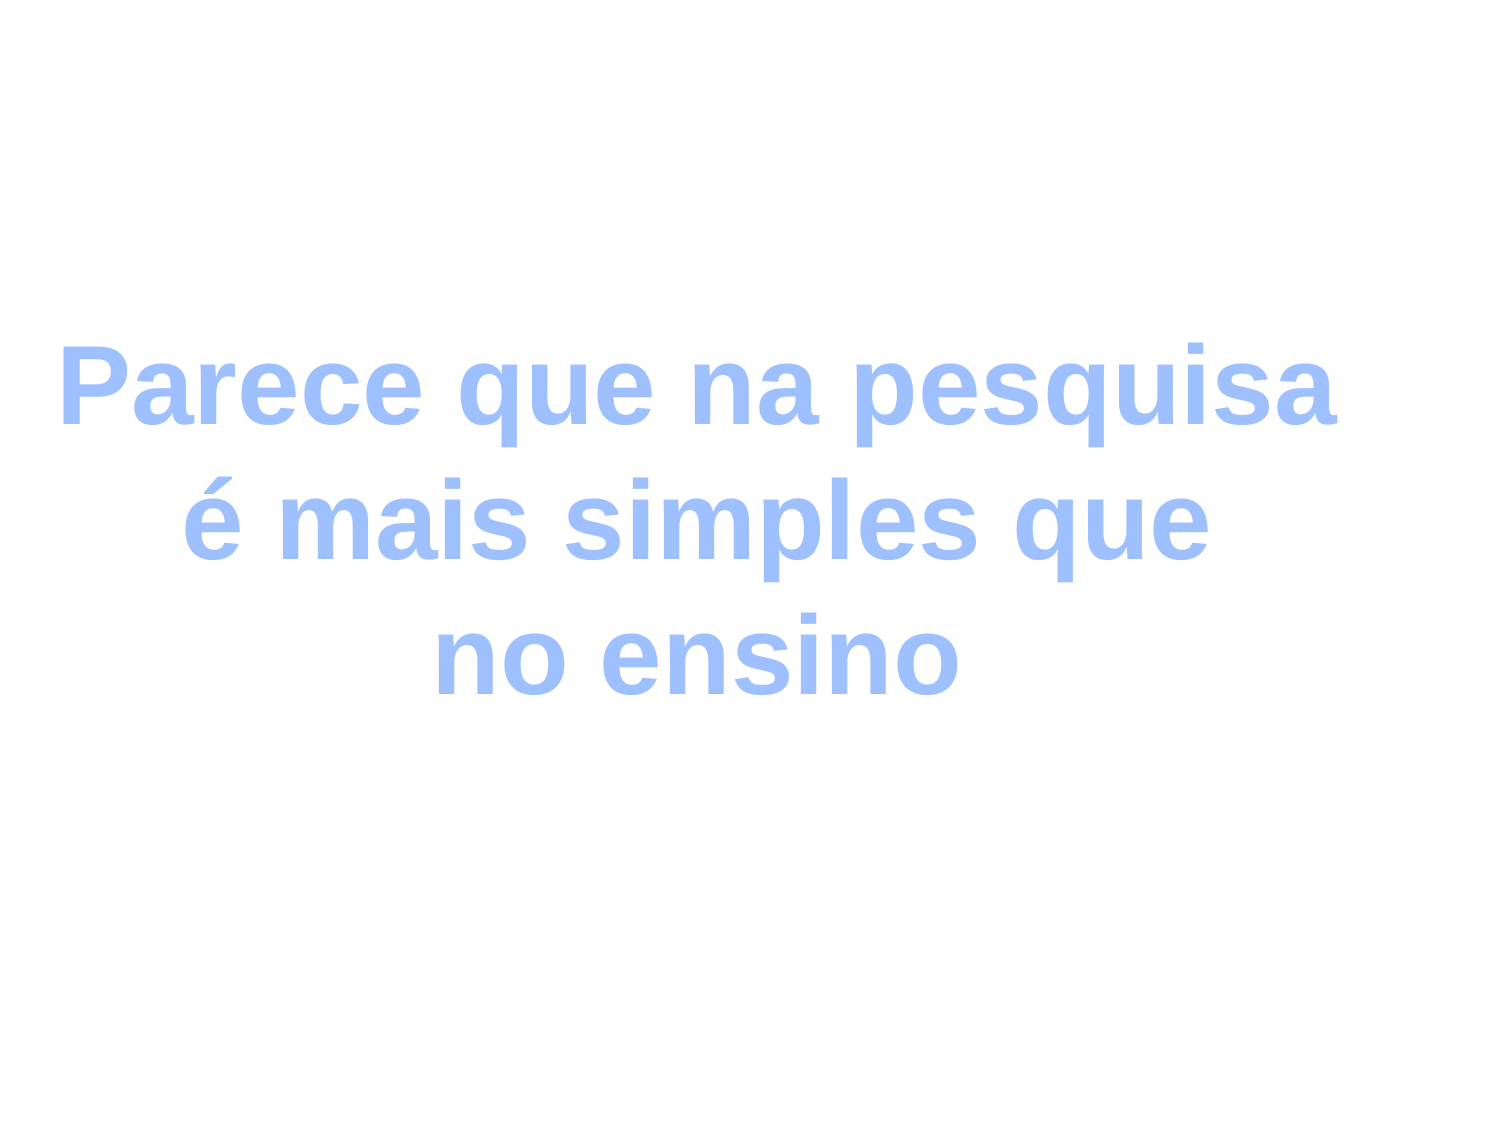

Parece que na pesquisa
é mais simples que
no ensino